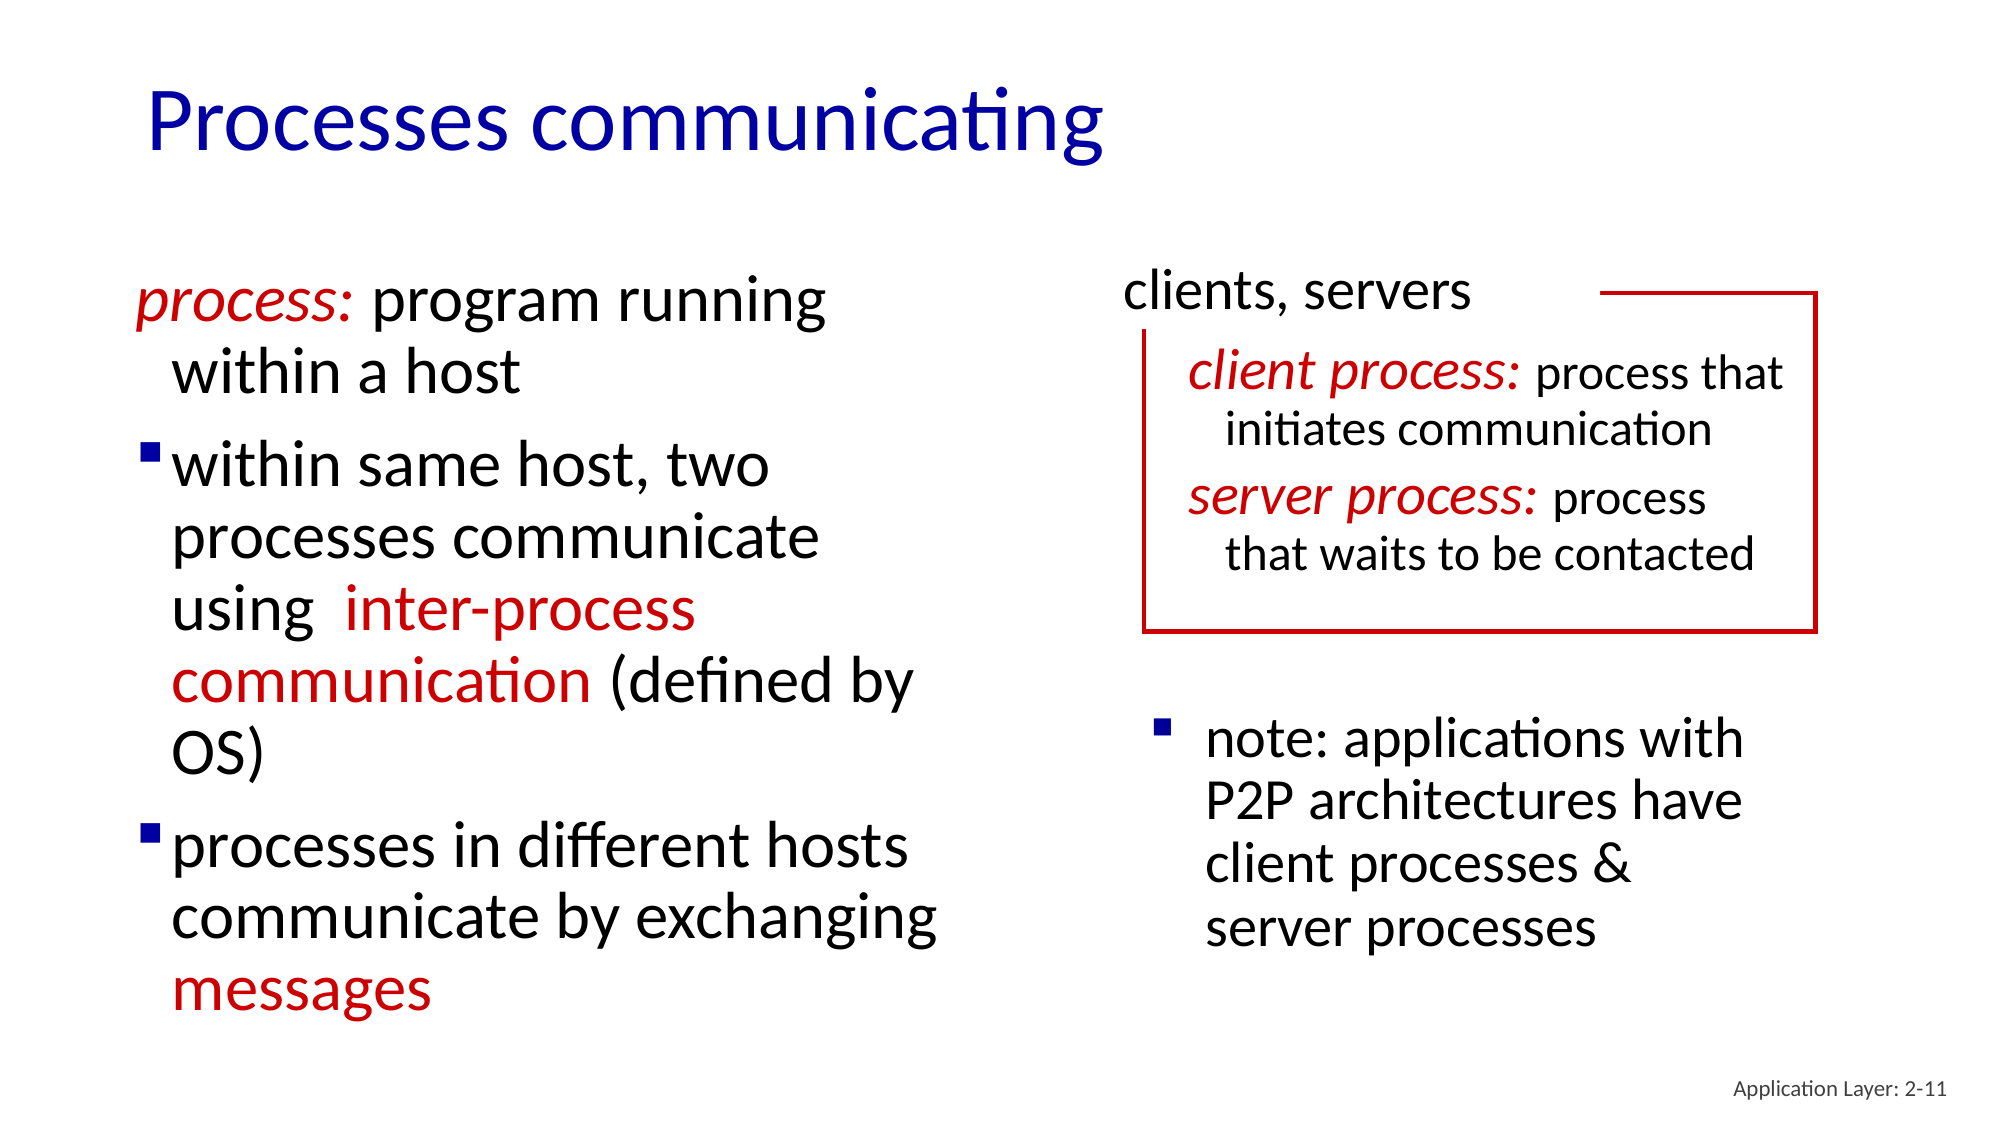

# Processes communicating
clients, servers
process: program running within a host
within same host, two processes communicate using  inter-process communication (defined by OS)
processes in different hosts communicate by exchanging messages

client process: process that initiates communication
server process: process that waits to be contacted

note: applications with P2P architectures have client processes & server processes
Application Layer: 2-11